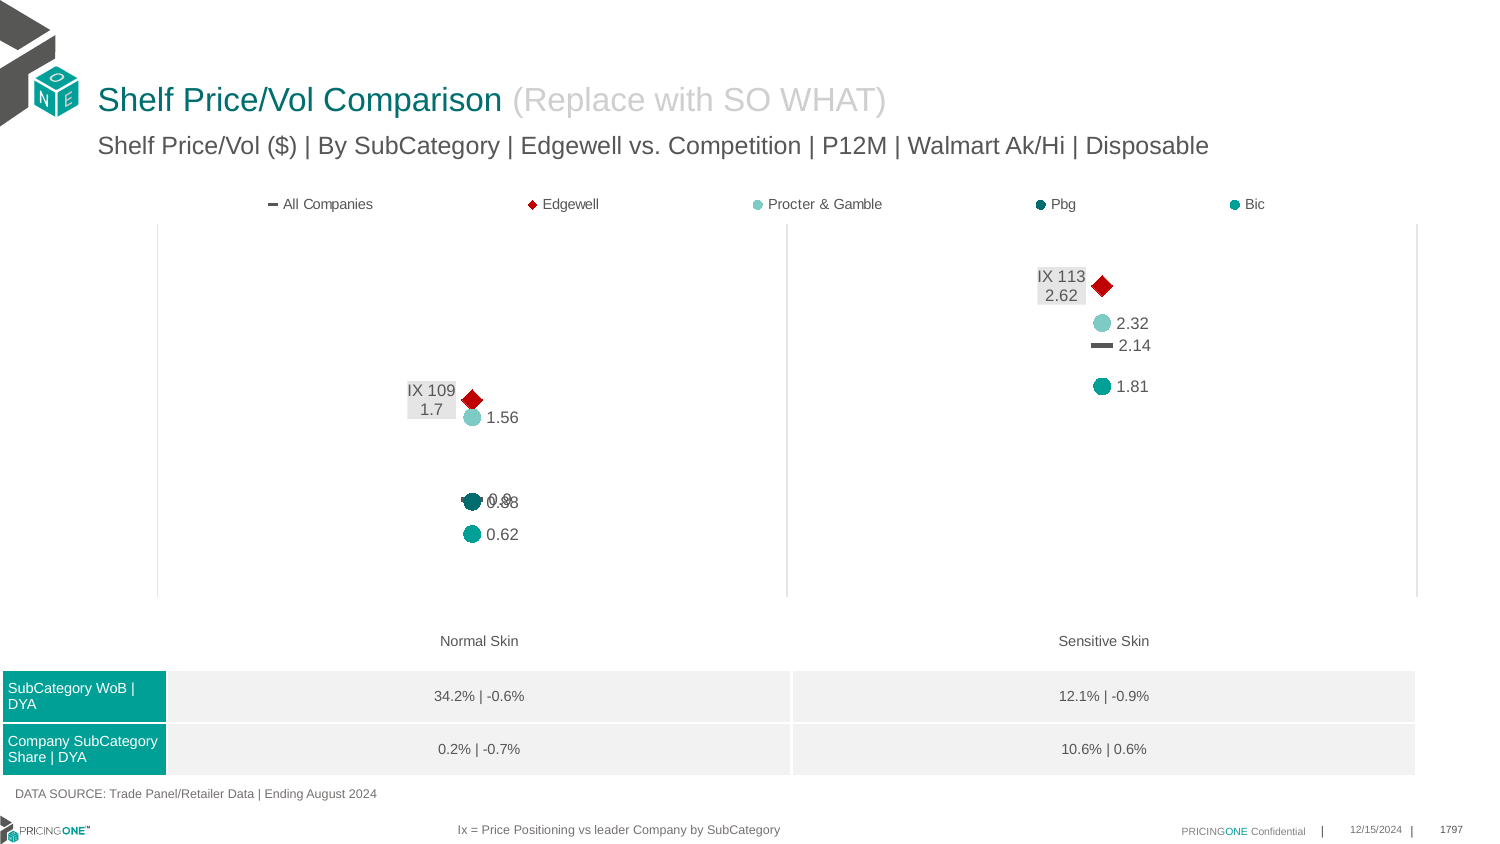

# Shelf Price/Vol Comparison (Replace with SO WHAT)
Shelf Price/Vol ($) | By SubCategory | Edgewell vs. Competition | P12M | Walmart Ak/Hi | Disposable

### Chart

| Category | All Companies | Edgewell | Procter & Gamble | Pbg | Bic |
|---|---|---|---|---|---|
| IX 109 | 0.9 | 1.7 | 1.56 | 0.88 | 0.62 |
| IX 113 | 2.14 | 2.62 | 2.32 | None | 1.81 |
|  | Normal Skin | Sensitive Skin |
| --- | --- | --- |
| SubCategory WoB | DYA | 34.2% | -0.6% | 12.1% | -0.9% |
| Company SubCategory Share | DYA | 0.2% | -0.7% | 10.6% | 0.6% |
DATA SOURCE: Trade Panel/Retailer Data | Ending August 2024
Ix = Price Positioning vs leader Company by SubCategory
12/15/2024
1797